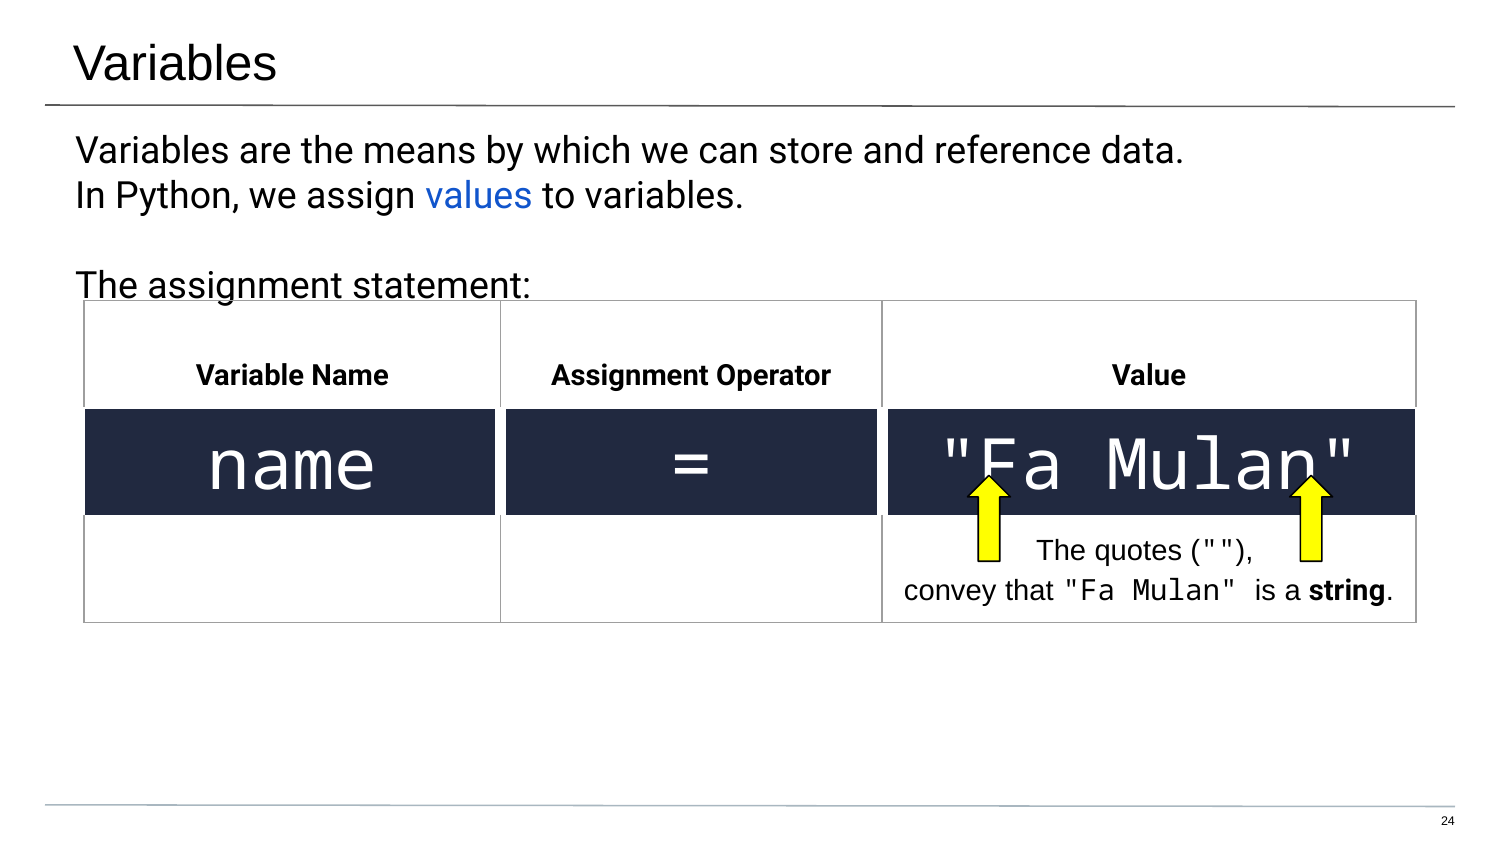

# Variables

Variables are the means by which we can store and reference data.
In Python, we assign values to variables.

The assignment statement:
| Variable Name | Assignment Operator | Value |
| --- | --- | --- |
| name | = | "Fa Mulan" |
|  |  | The quotes (""), convey that "Fa Mulan" is a string. |

24